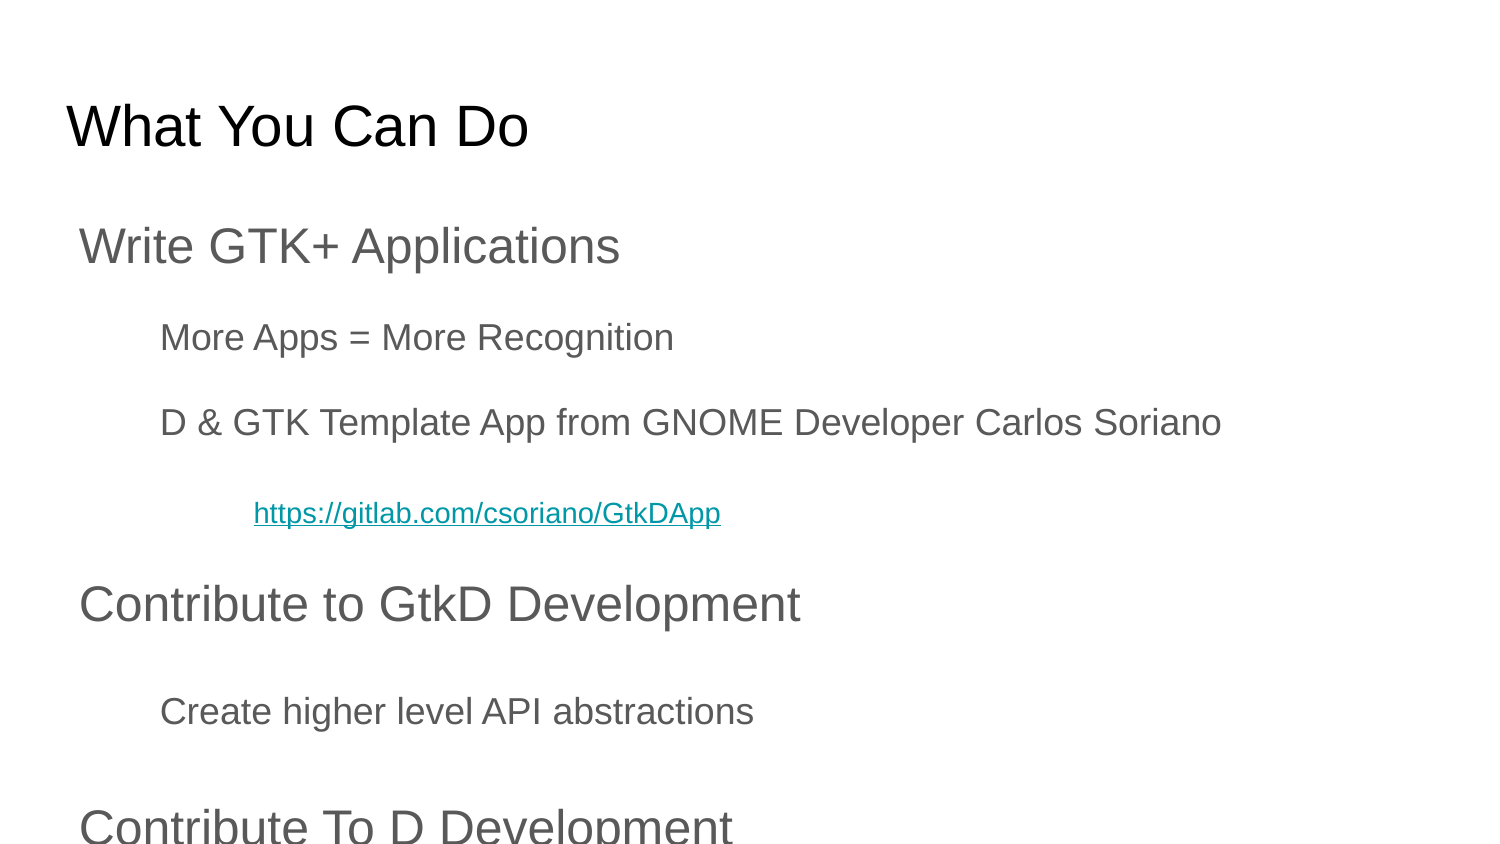

# What You Can Do
Write GTK+ Applications
More Apps = More Recognition
D & GTK Template App from GNOME Developer Carlos Soriano
https://gitlab.com/csoriano/GtkDApp
Contribute to GtkD Development
Create higher level API abstractions
Contribute To D Development
Improve Linux packaging for D Applications
https://gist.github.com/ximion/fe6264481319dd94c8308b1ea4e8207a